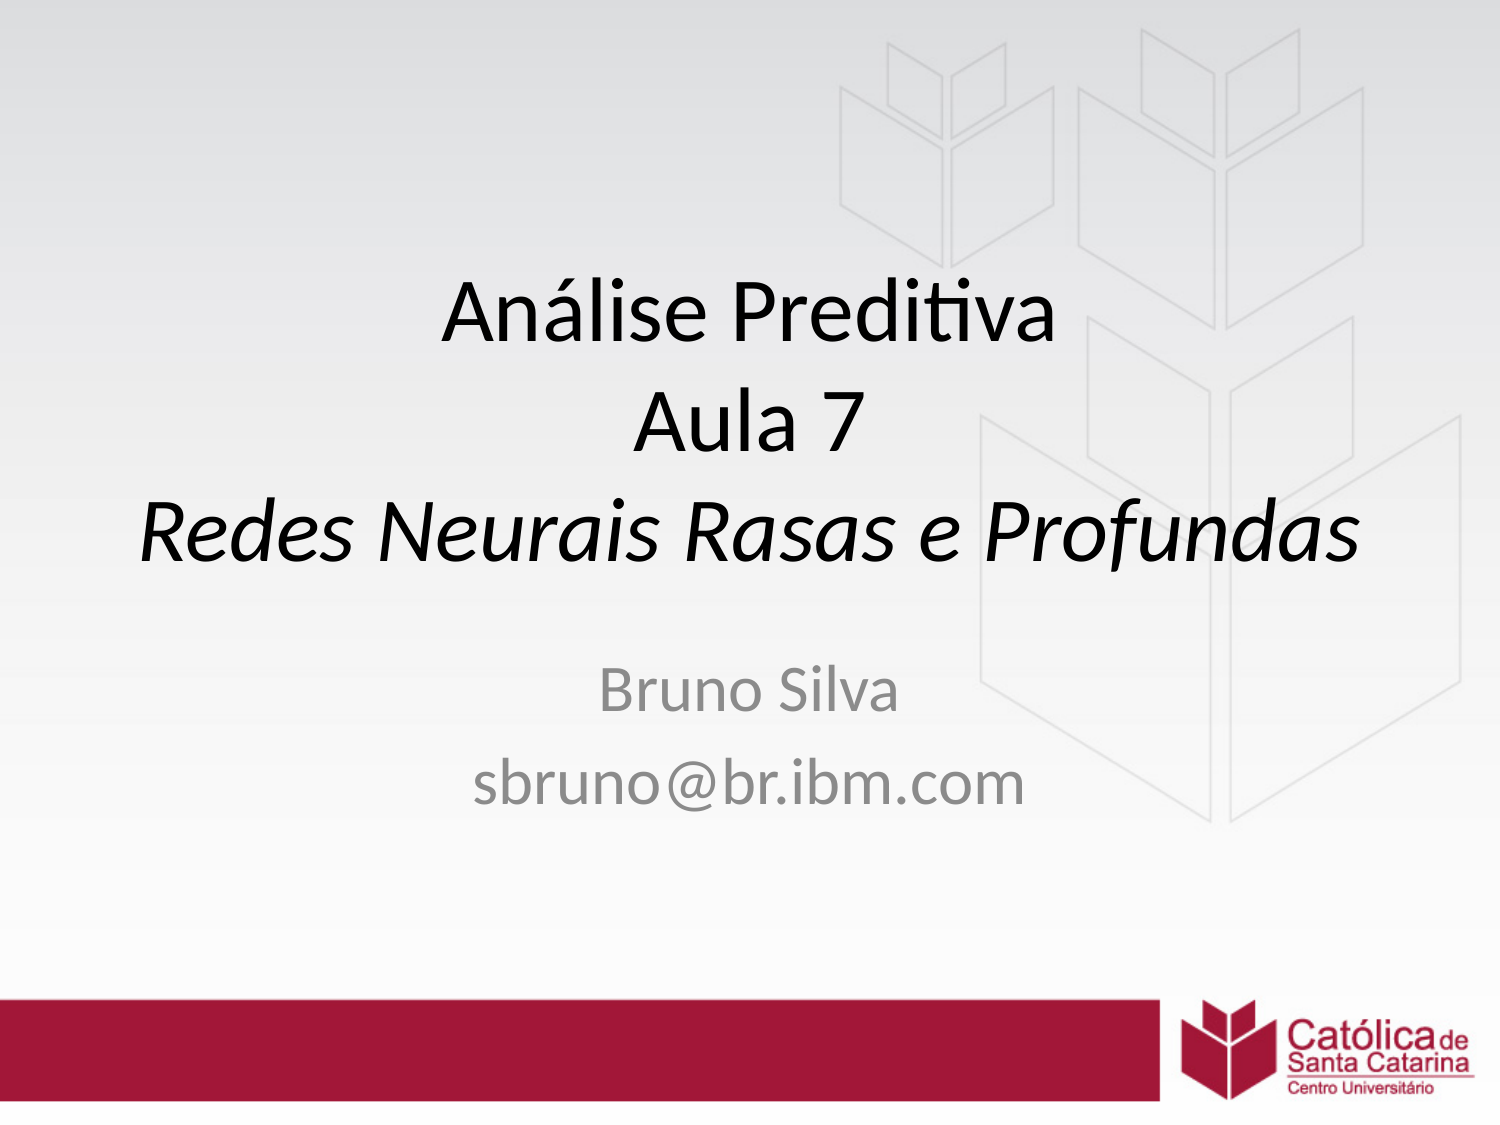

# Análise Preditiva Aula 7 Redes Neurais Rasas e Profundas
Bruno Silva
sbruno@br.ibm.com